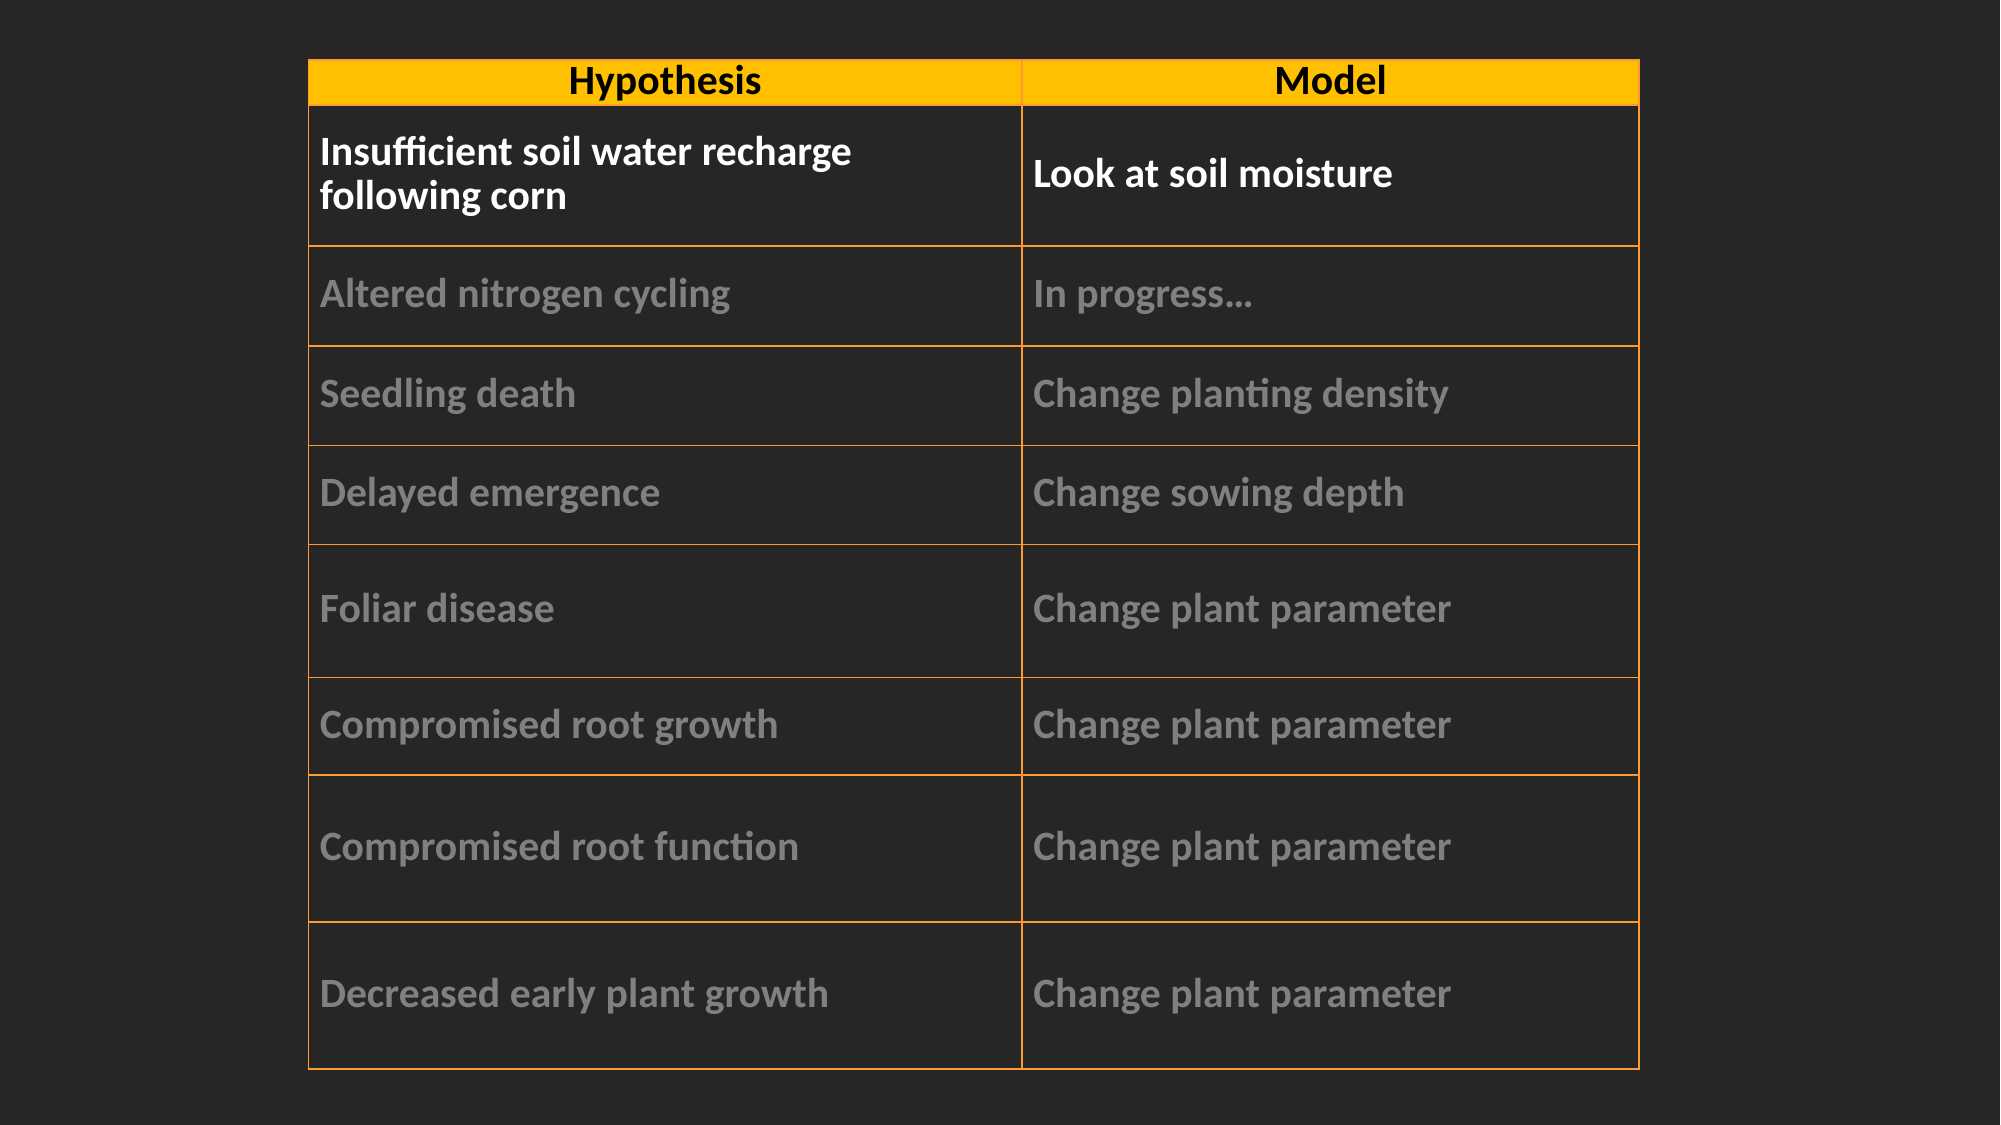

| Hypothesis | Model |
| --- | --- |
| Insufficient soil water recharge following corn | Look at soil moisture |
| Altered nitrogen cycling | In progress… |
| Seedling death | Change planting density |
| Delayed emergence | Change sowing depth |
| Foliar disease | Change plant parameter |
| Compromised root growth | Change plant parameter |
| Compromised root function | Change plant parameter |
| Decreased early plant growth | Change plant parameter |